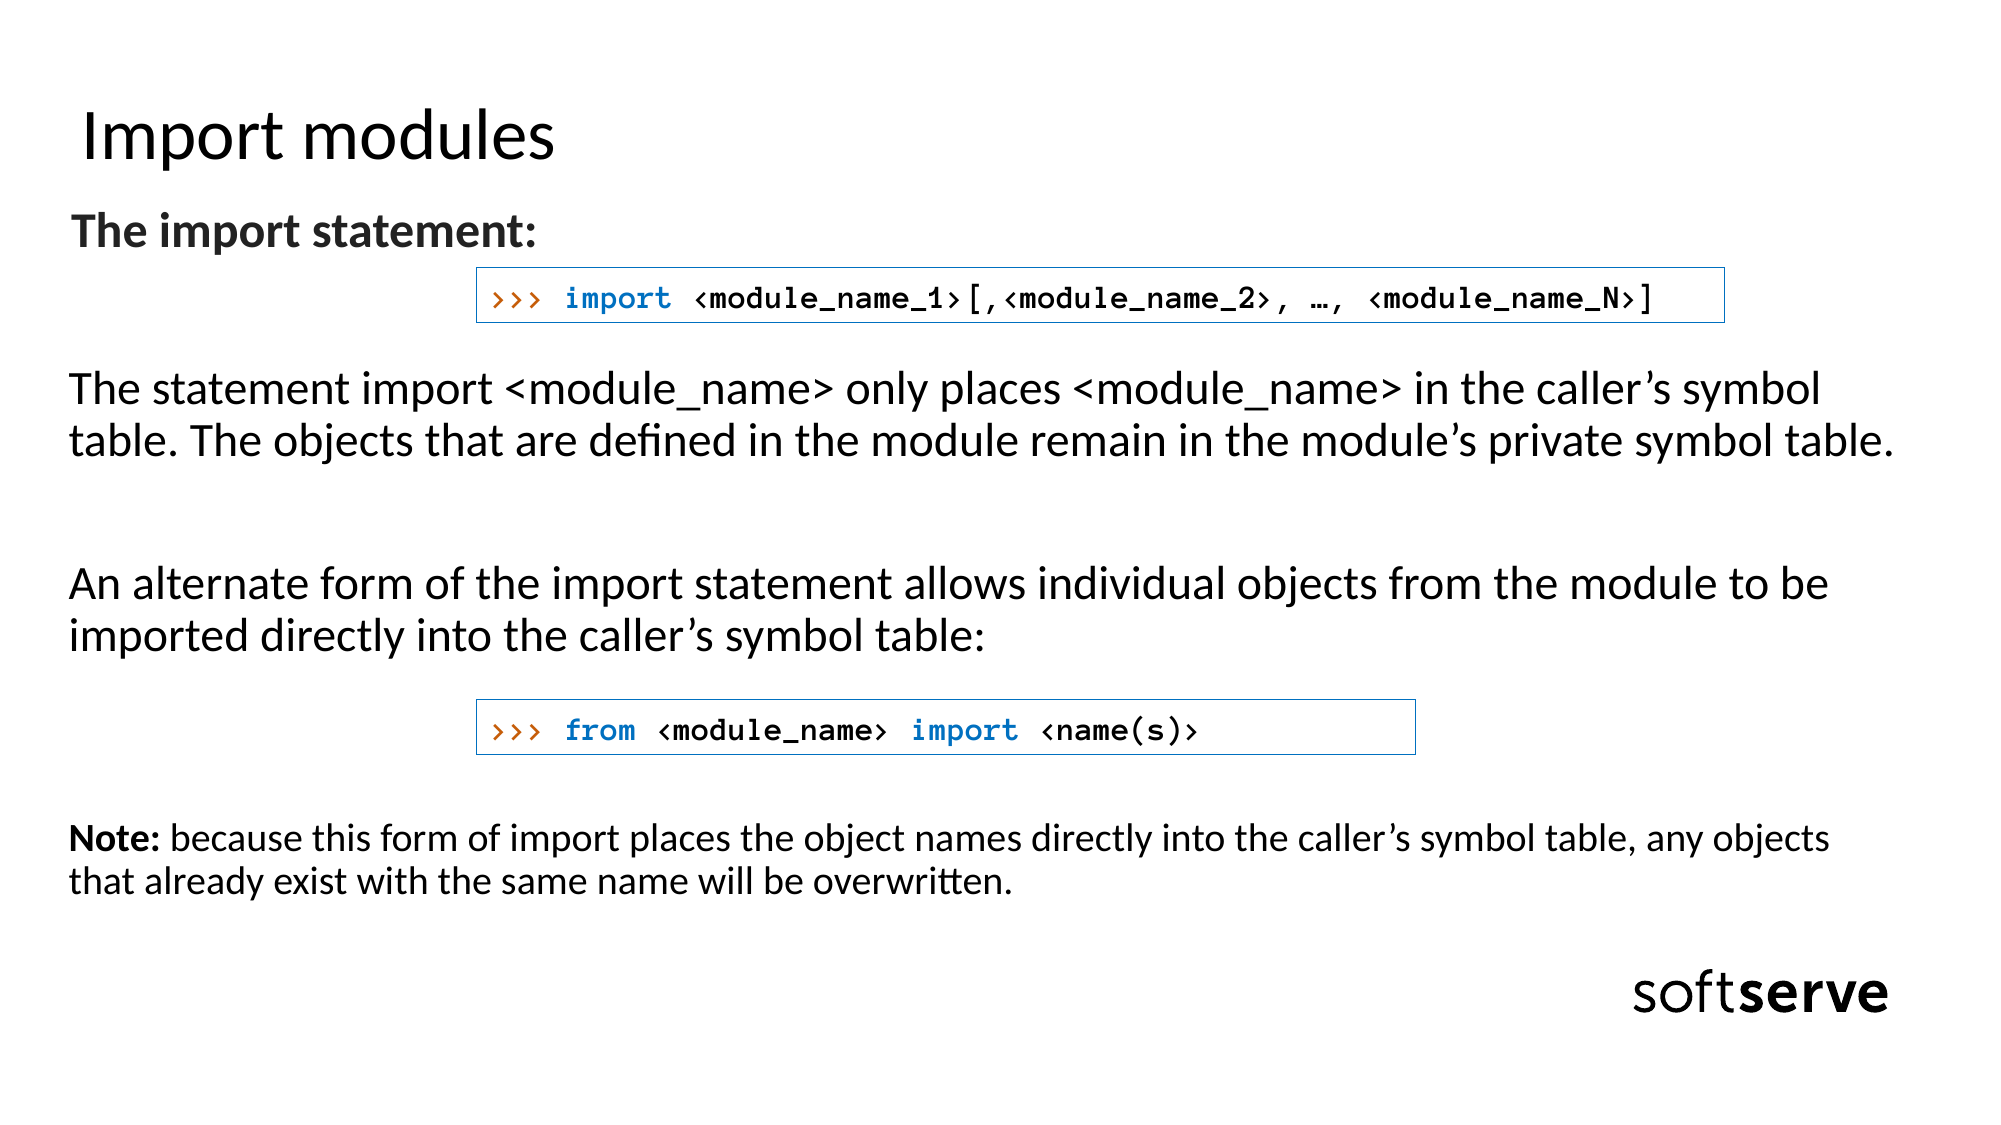

# Import modules

The statement import <module_name> only places <module_name> in the caller’s symbol table. The objects that are defined in the module remain in the module’s private symbol table.

An alternate form of the import statement allows individual objects from the module to be imported directly into the caller’s symbol table:

Note: because this form of import places the object names directly into the caller’s symbol table, any objects that already exist with the same name will be overwritten.

The import statement:
>>> import <module_name_1>[,<module_name_2>, …, <module_name_N>]
>>> from <module_name> import <name(s)>